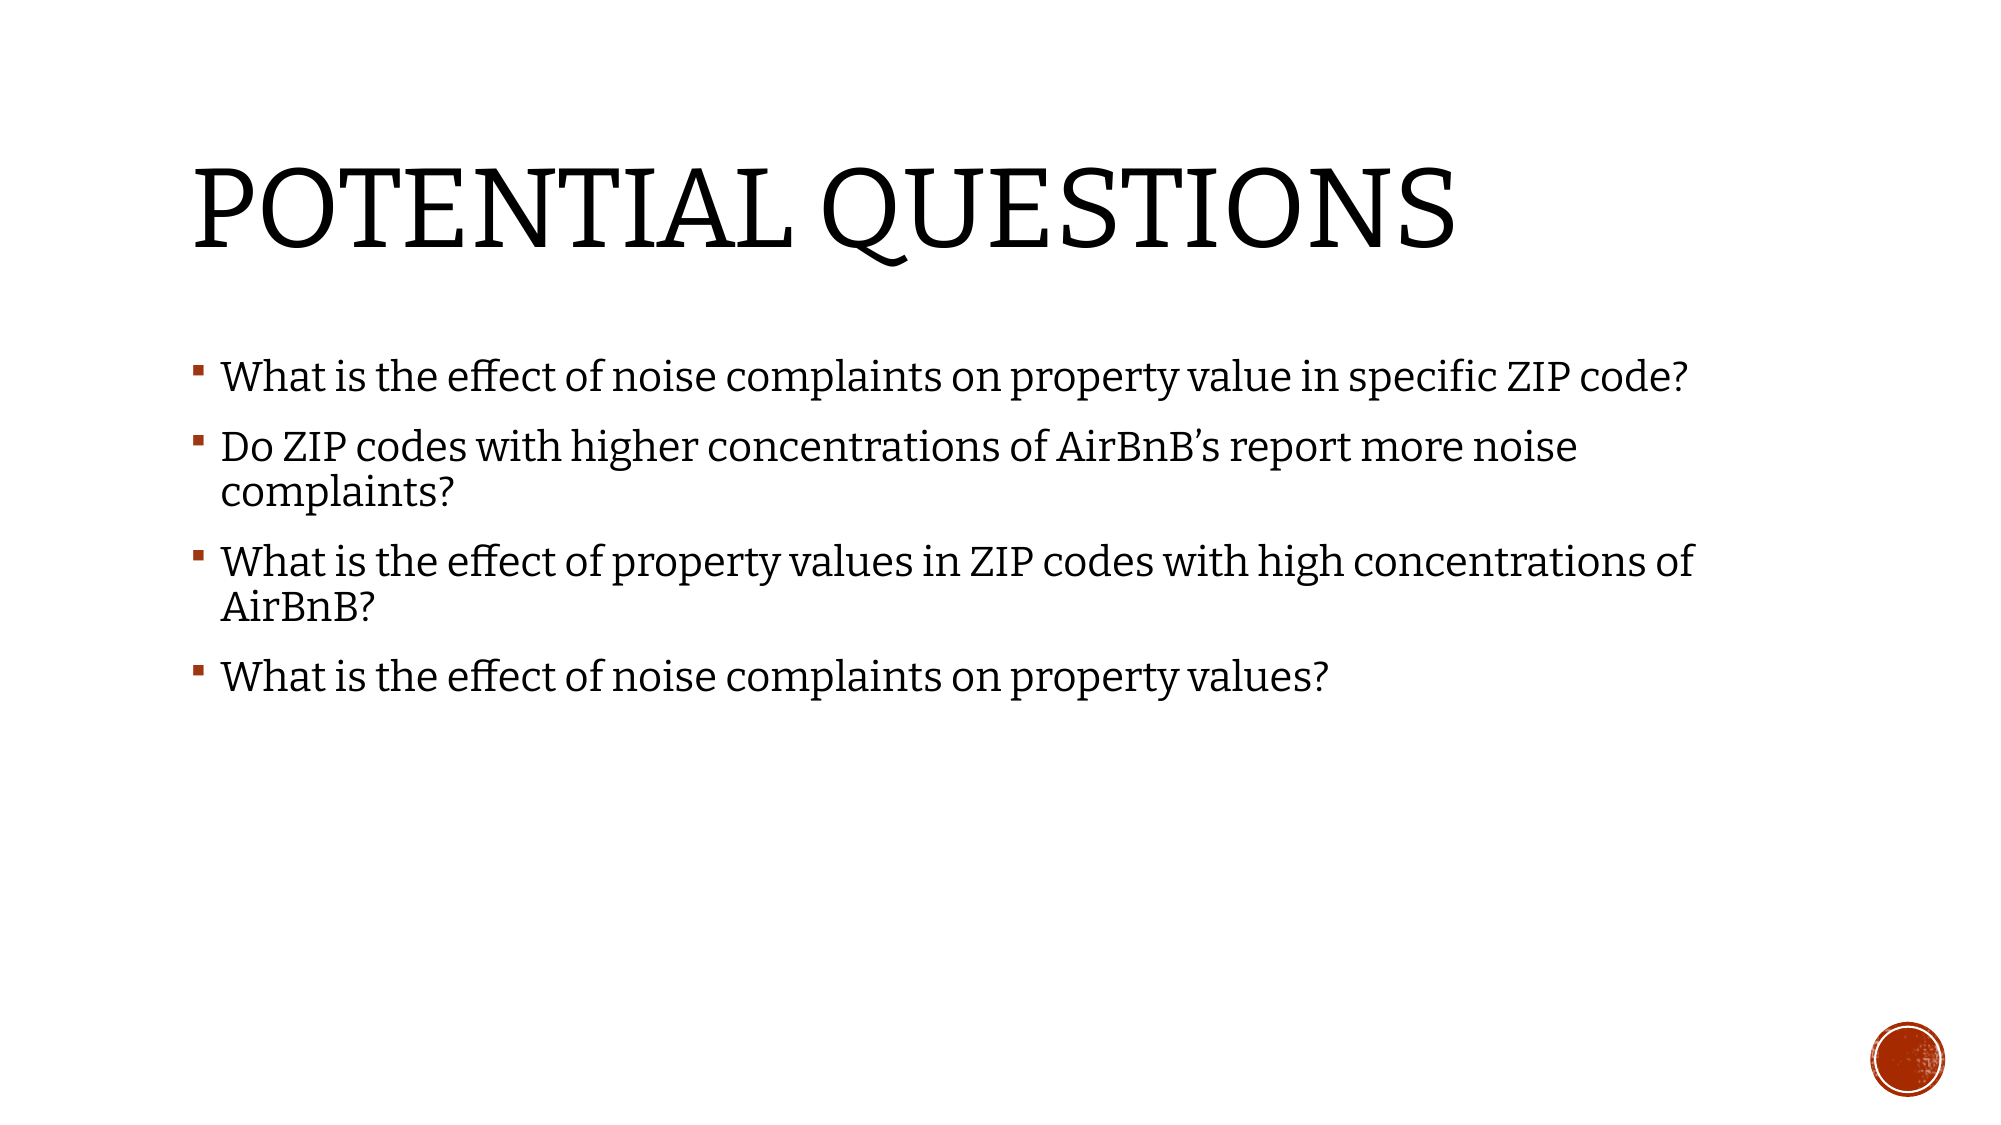

# potential QUESTIONS
What is the effect of noise complaints on property value in specific ZIP code?
Do ZIP codes with higher concentrations of AirBnB’s report more noise complaints?
What is the effect of property values in ZIP codes with high concentrations of AirBnB?
What is the effect of noise complaints on property values?